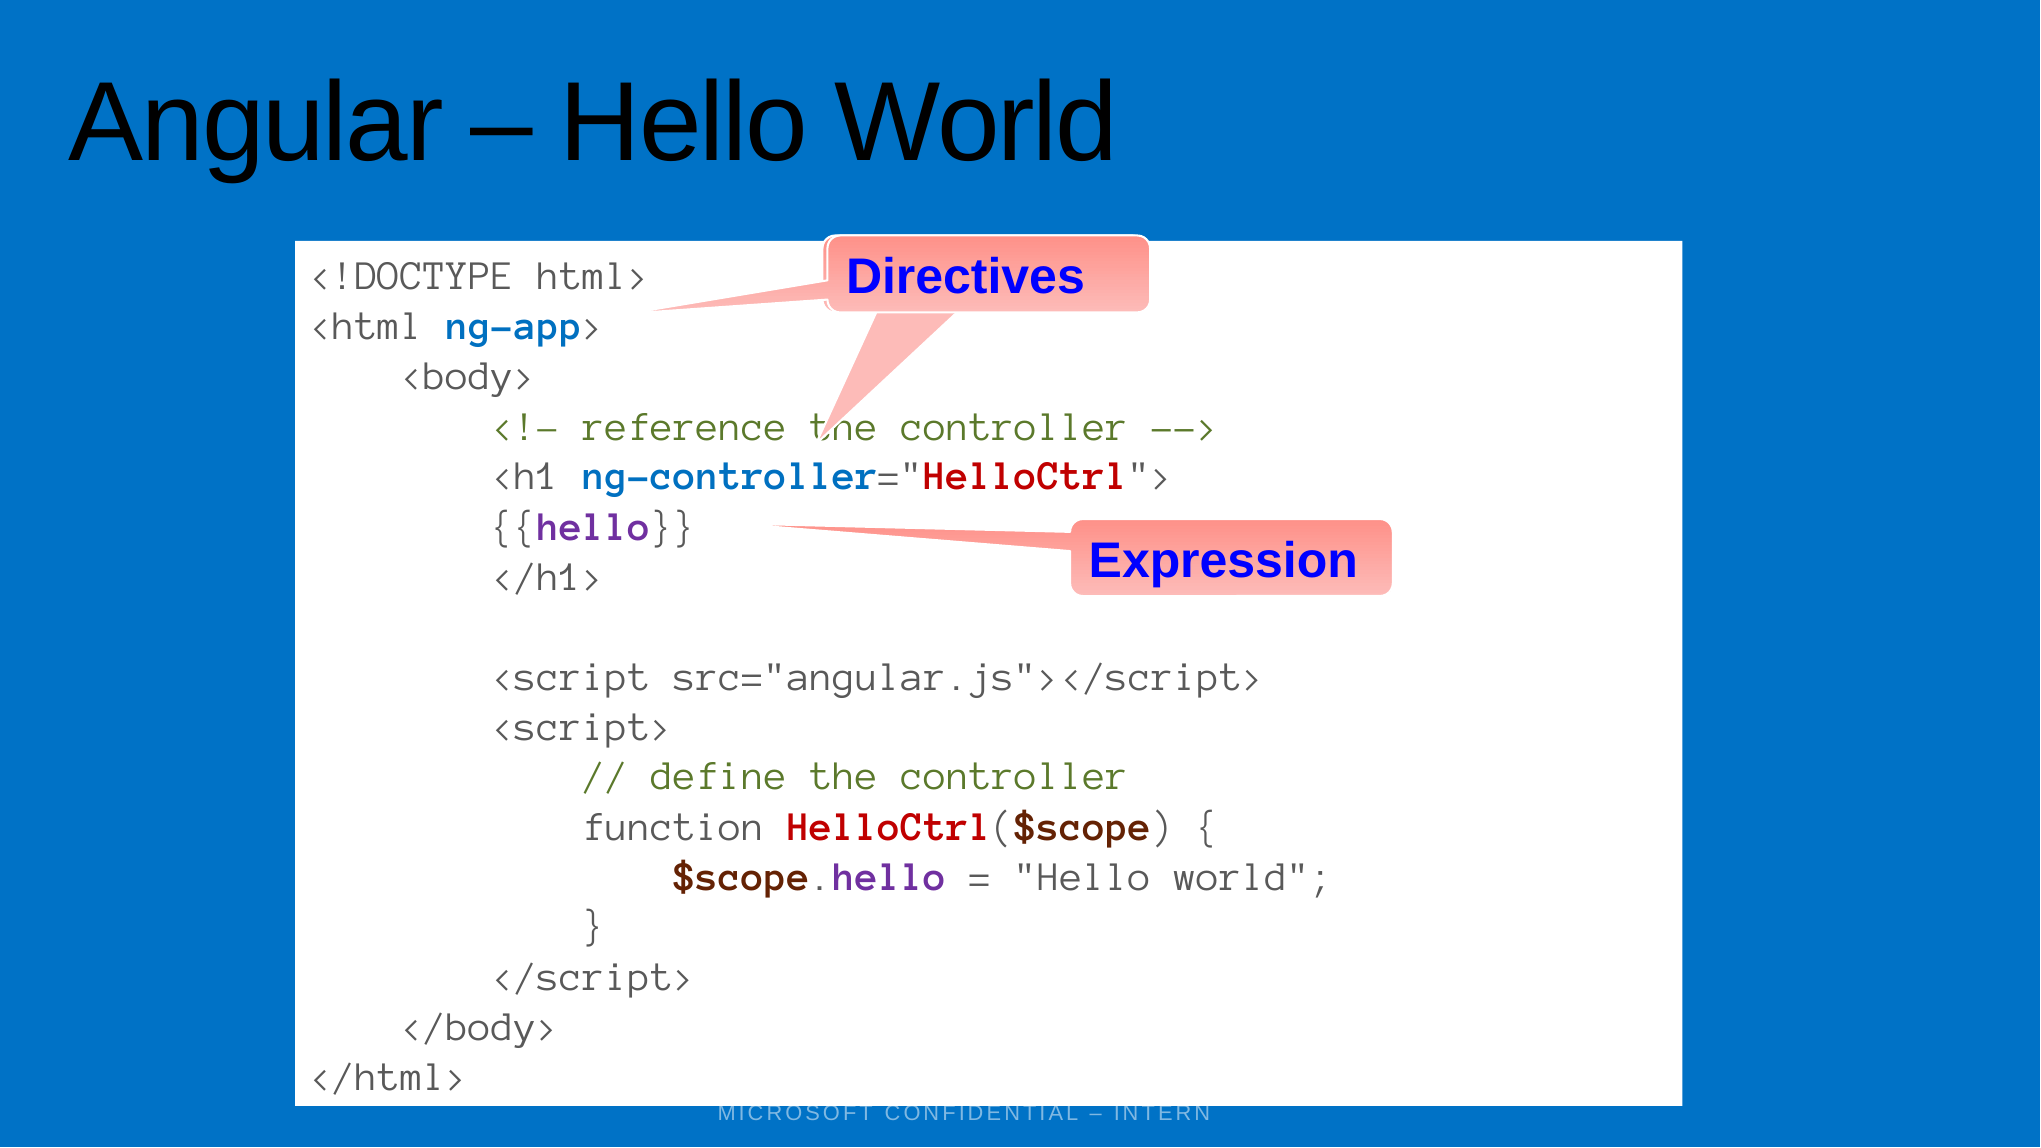

# Angular – Hello World

Directives
<!DOCTYPE html>
<html ng-app>
    <body>
        <!– reference the controller -->
        <h1 ng-controller="HelloCtrl">
        {{hello}}
        </h1>

        <script src="angular.js"></script>
        <script>
            // define the controller
            function HelloCtrl($scope) {
                $scope.hello = "Hello world";
            }
        </script>
    </body>
</html>
Expression